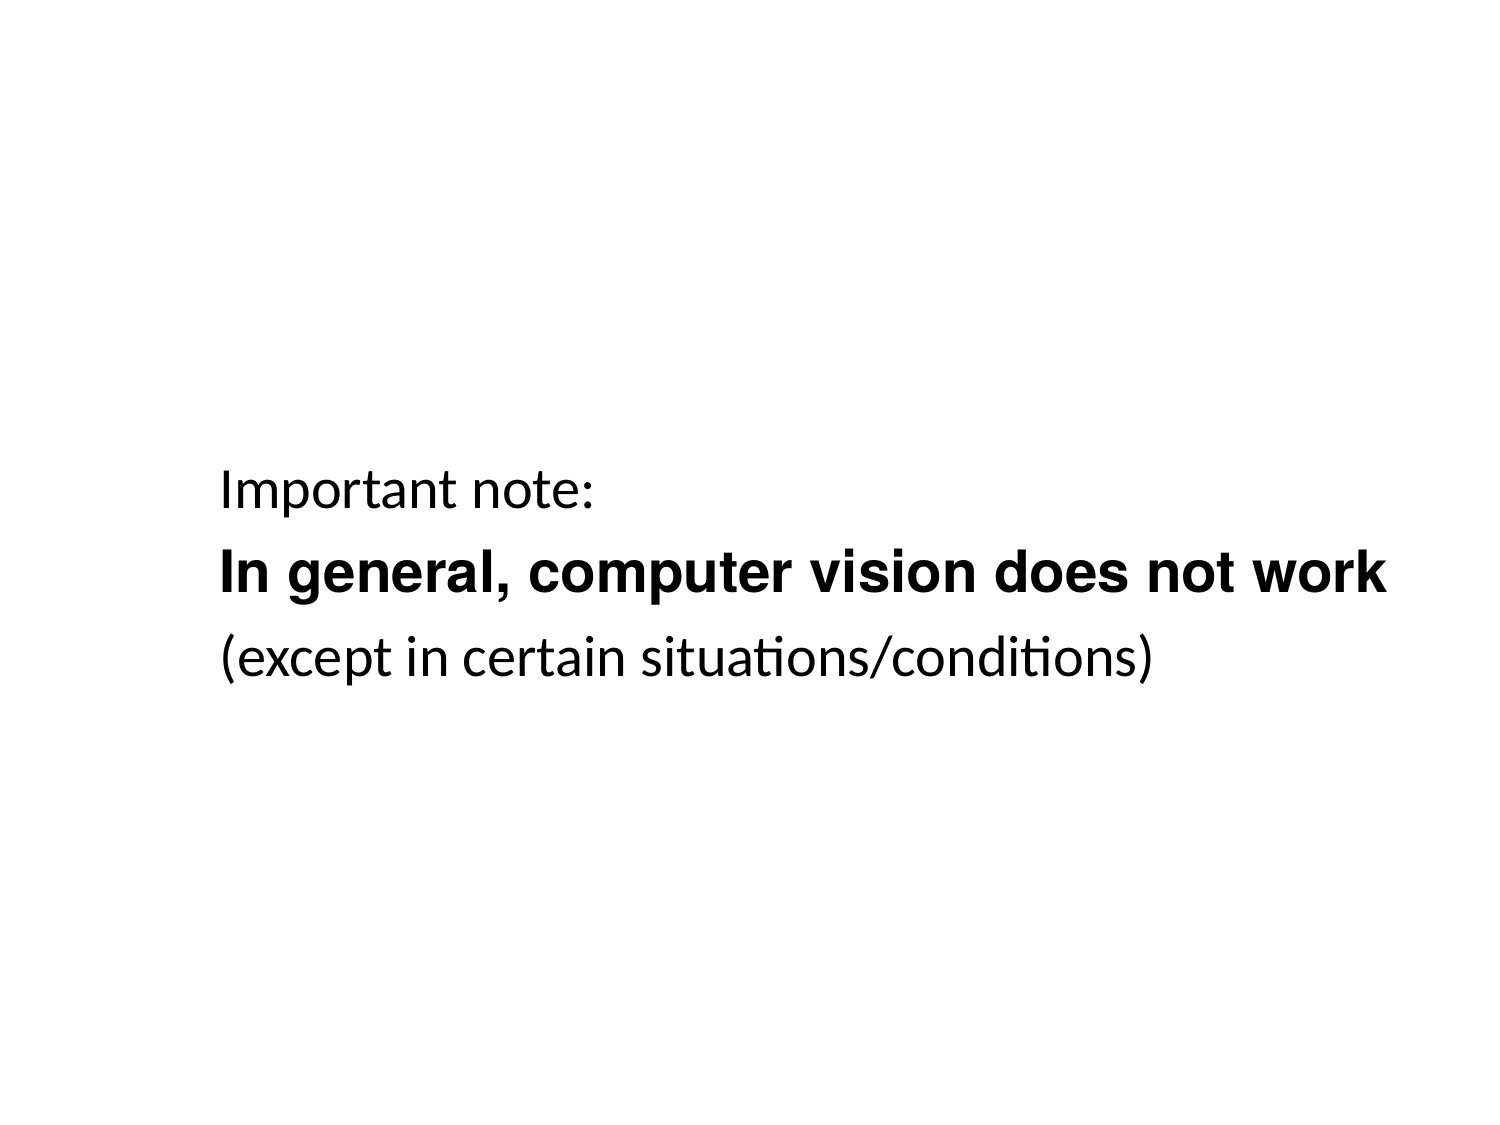

Important note:
In general, computer vision does not work
(except in certain situations/conditions)